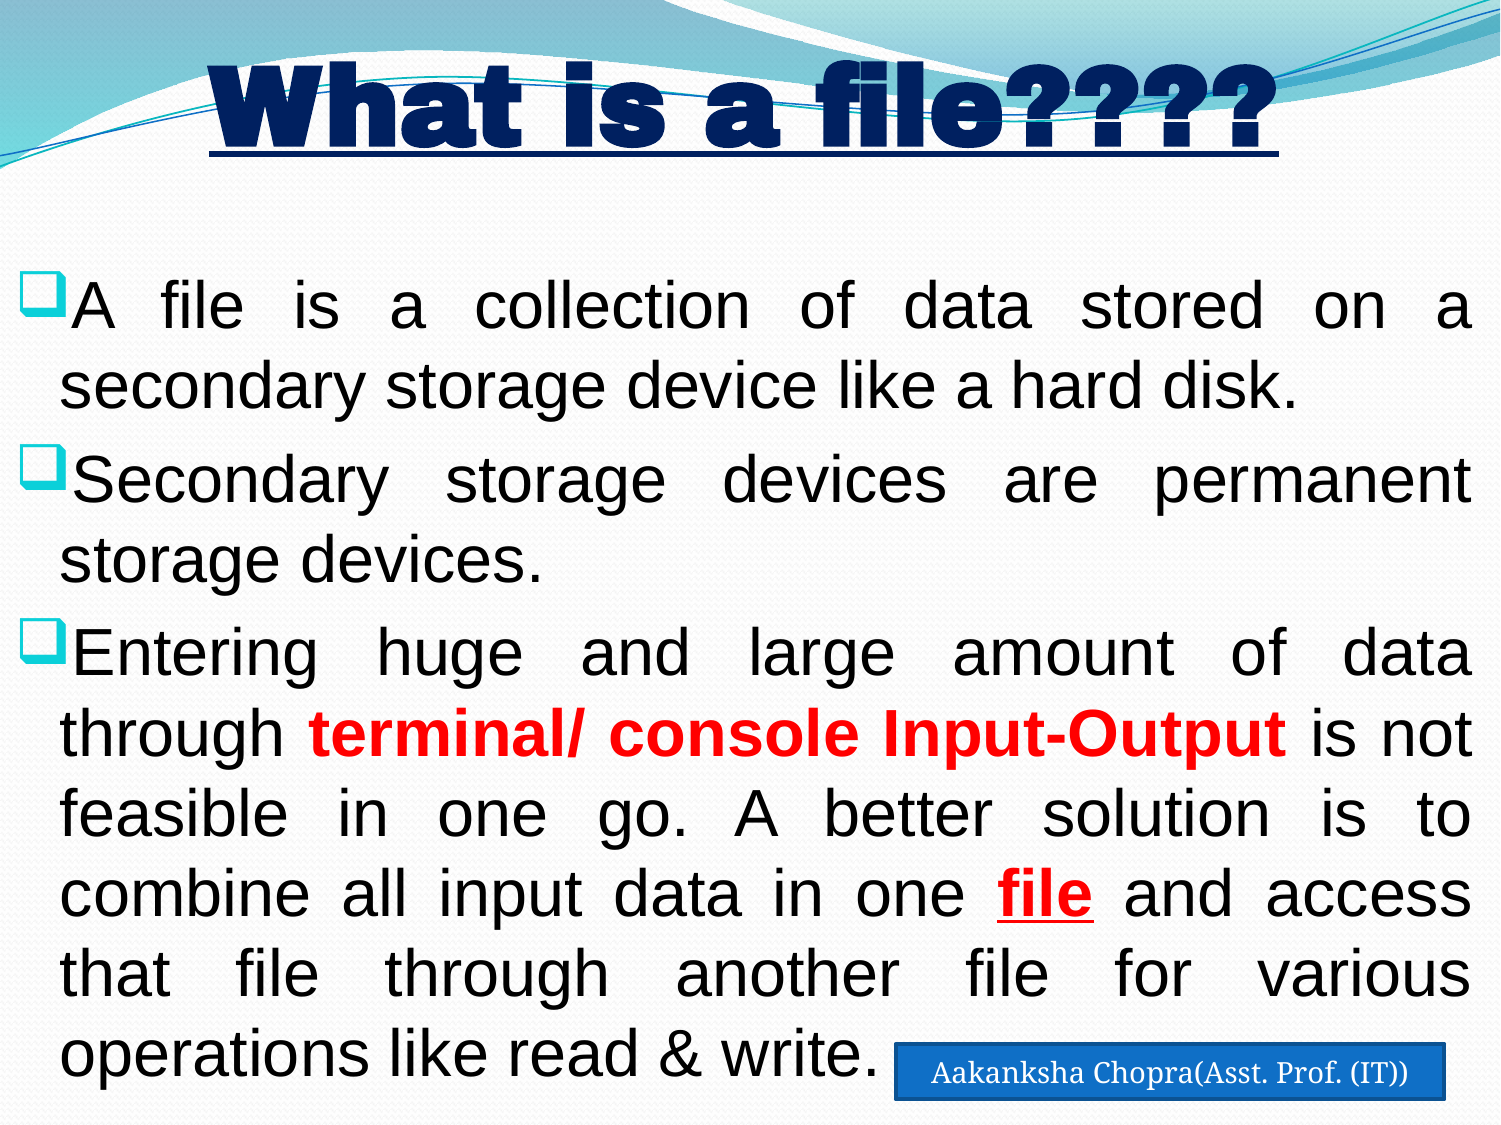

What is a file????

A file is a collection of data stored on a secondary storage device like a hard disk.
Secondary storage devices are permanent storage devices.
Entering huge and large amount of data through terminal/ console Input-Output is not feasible in one go. A better solution is to combine all input data in one file and access that file through another file for various operations like read & write.

Aakanksha Chopra(Asst. Prof. (IT))